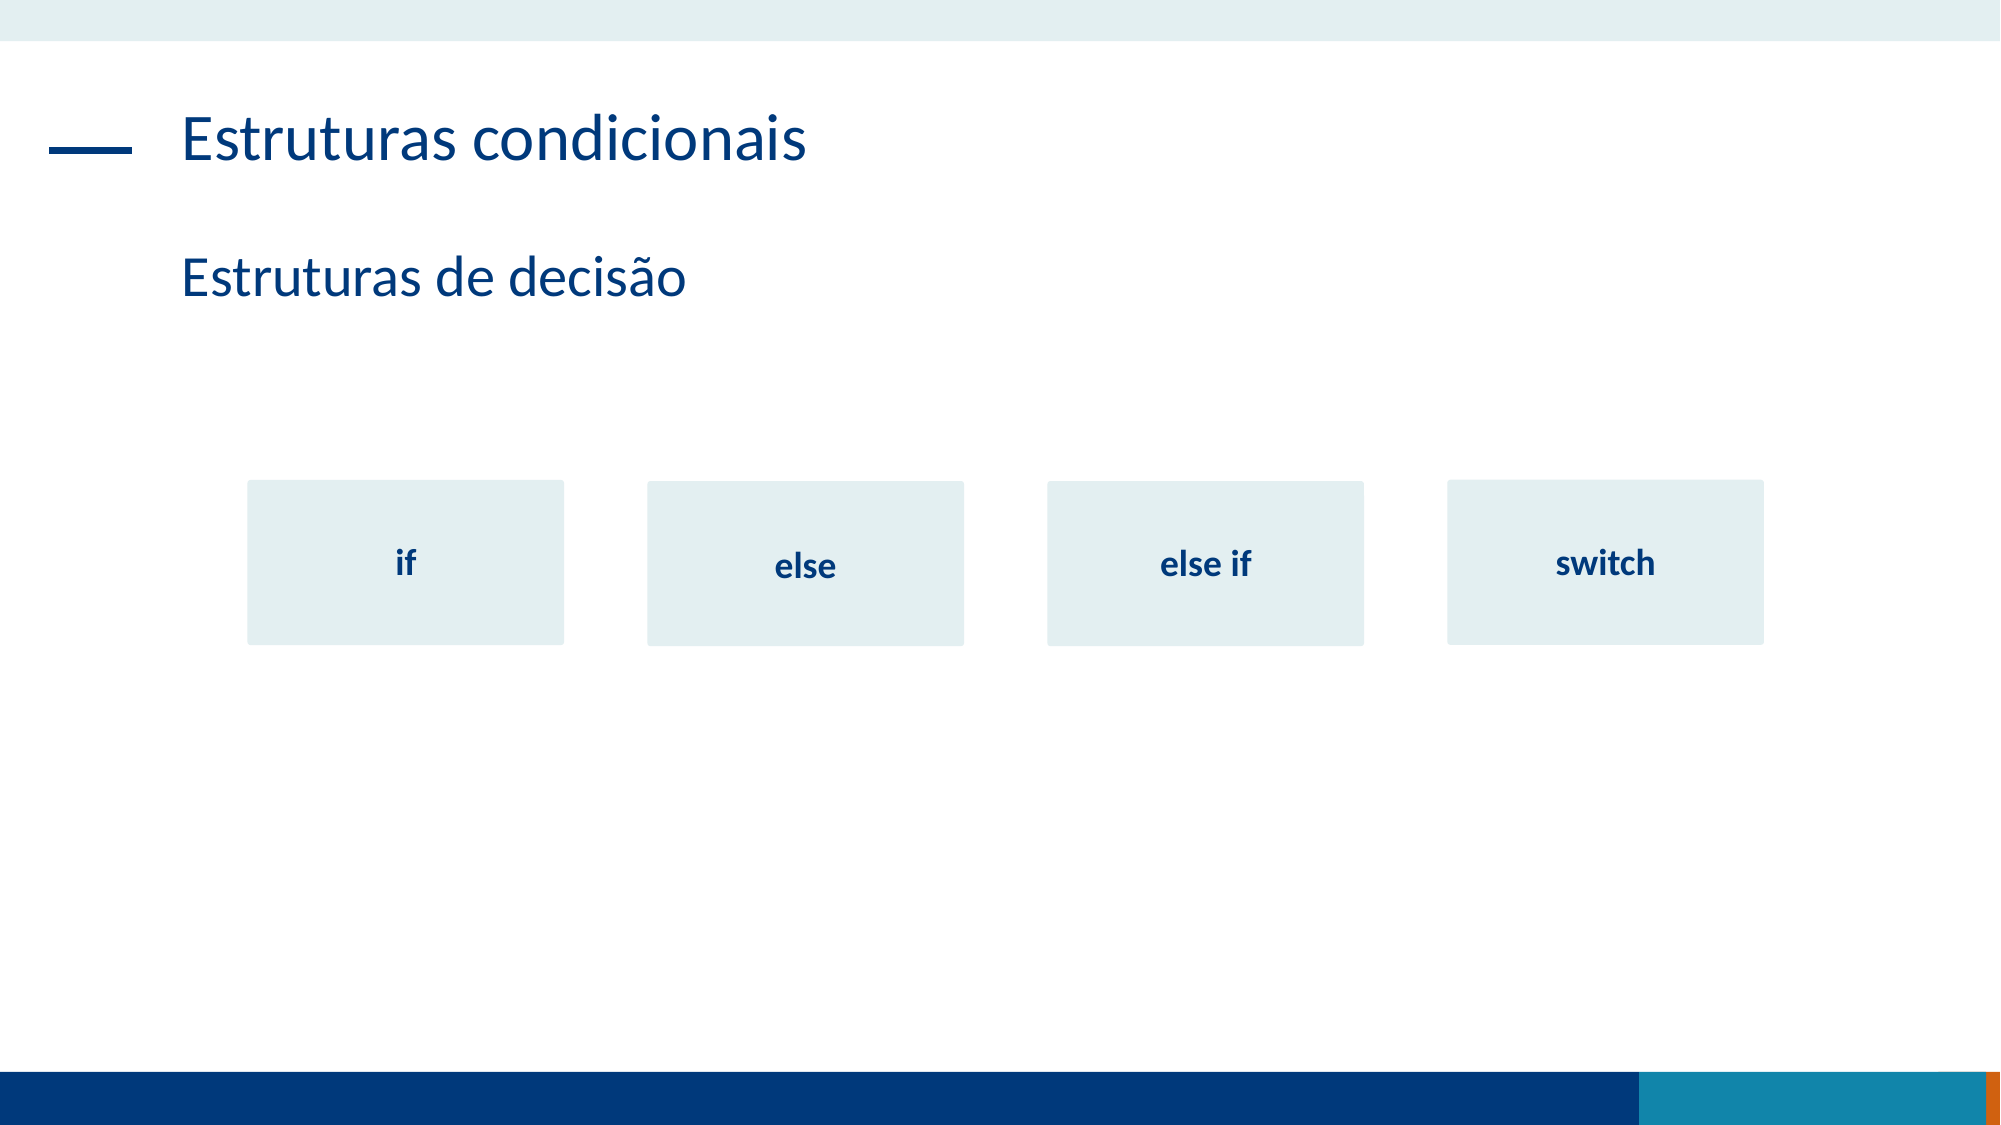

Estruturas condicionais
Estruturas de decisão

switch

if

else

else if